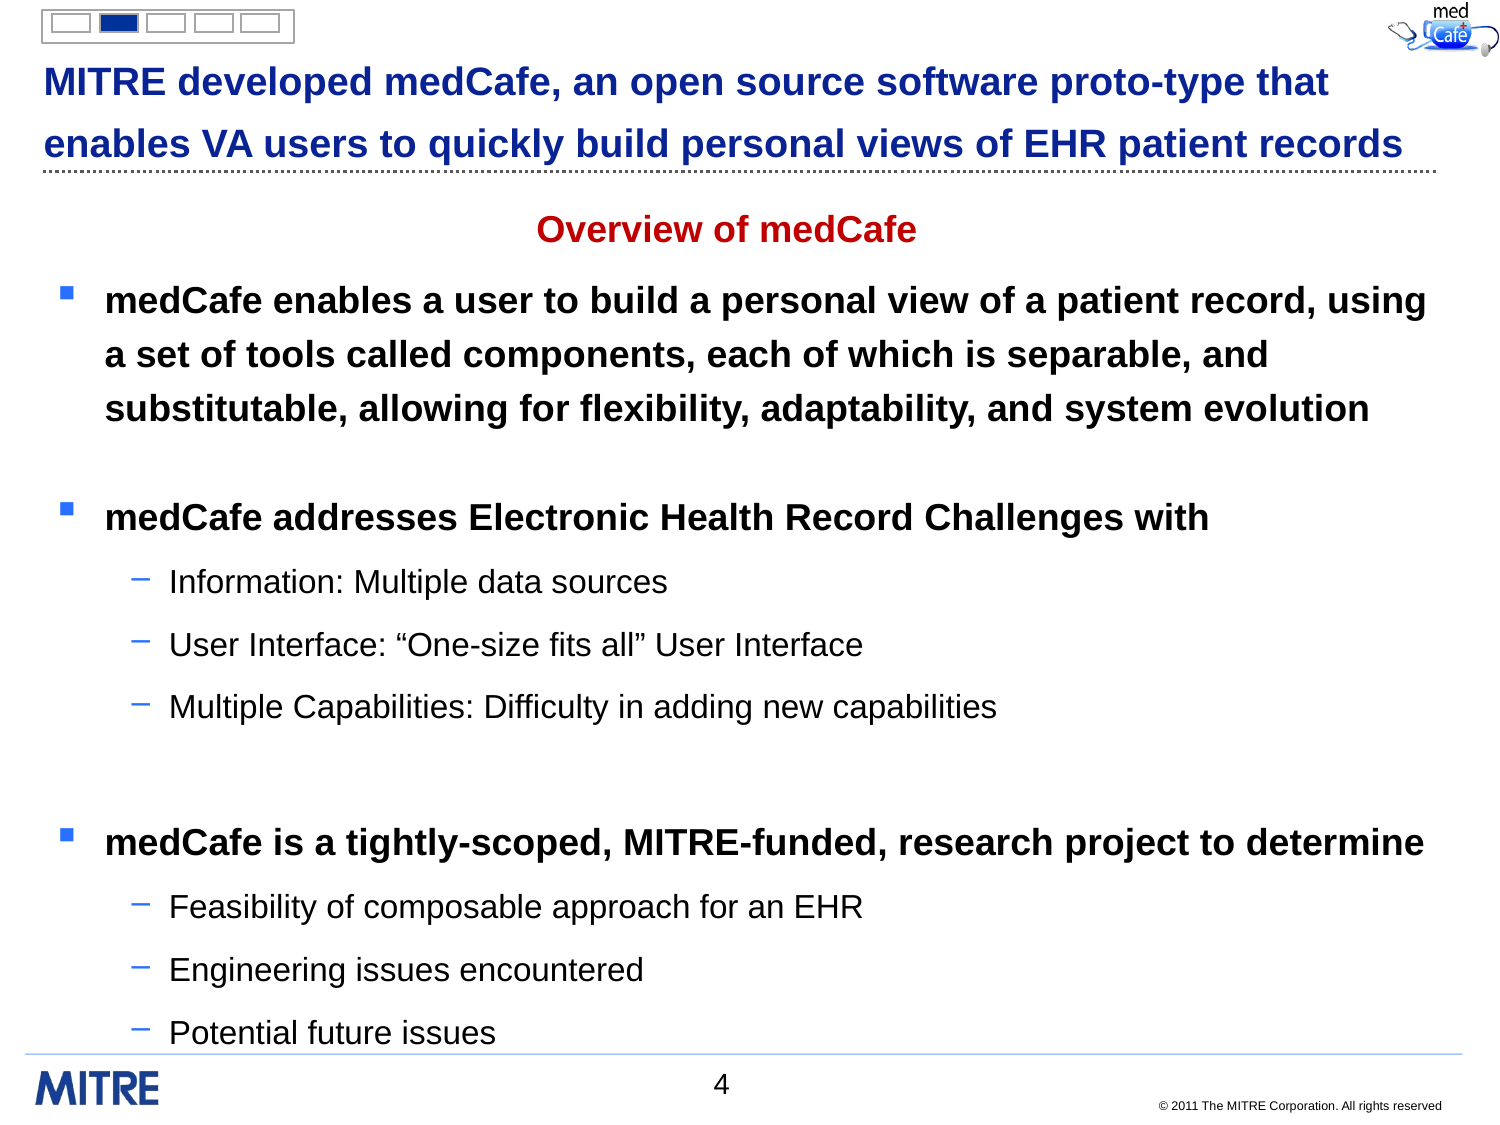

# MITRE developed medCafe, an open source software proto-type that enables VA users to quickly build personal views of EHR patient records
Overview of medCafe
medCafe enables a user to build a personal view of a patient record, using a set of tools called components, each of which is separable, and substitutable, allowing for flexibility, adaptability, and system evolution

medCafe addresses Electronic Health Record Challenges with
Information: Multiple data sources
User Interface: “One-size fits all” User Interface
Multiple Capabilities: Difficulty in adding new capabilities

medCafe is a tightly-scoped, MITRE-funded, research project to determine
Feasibility of composable approach for an EHR
Engineering issues encountered
Potential future issues